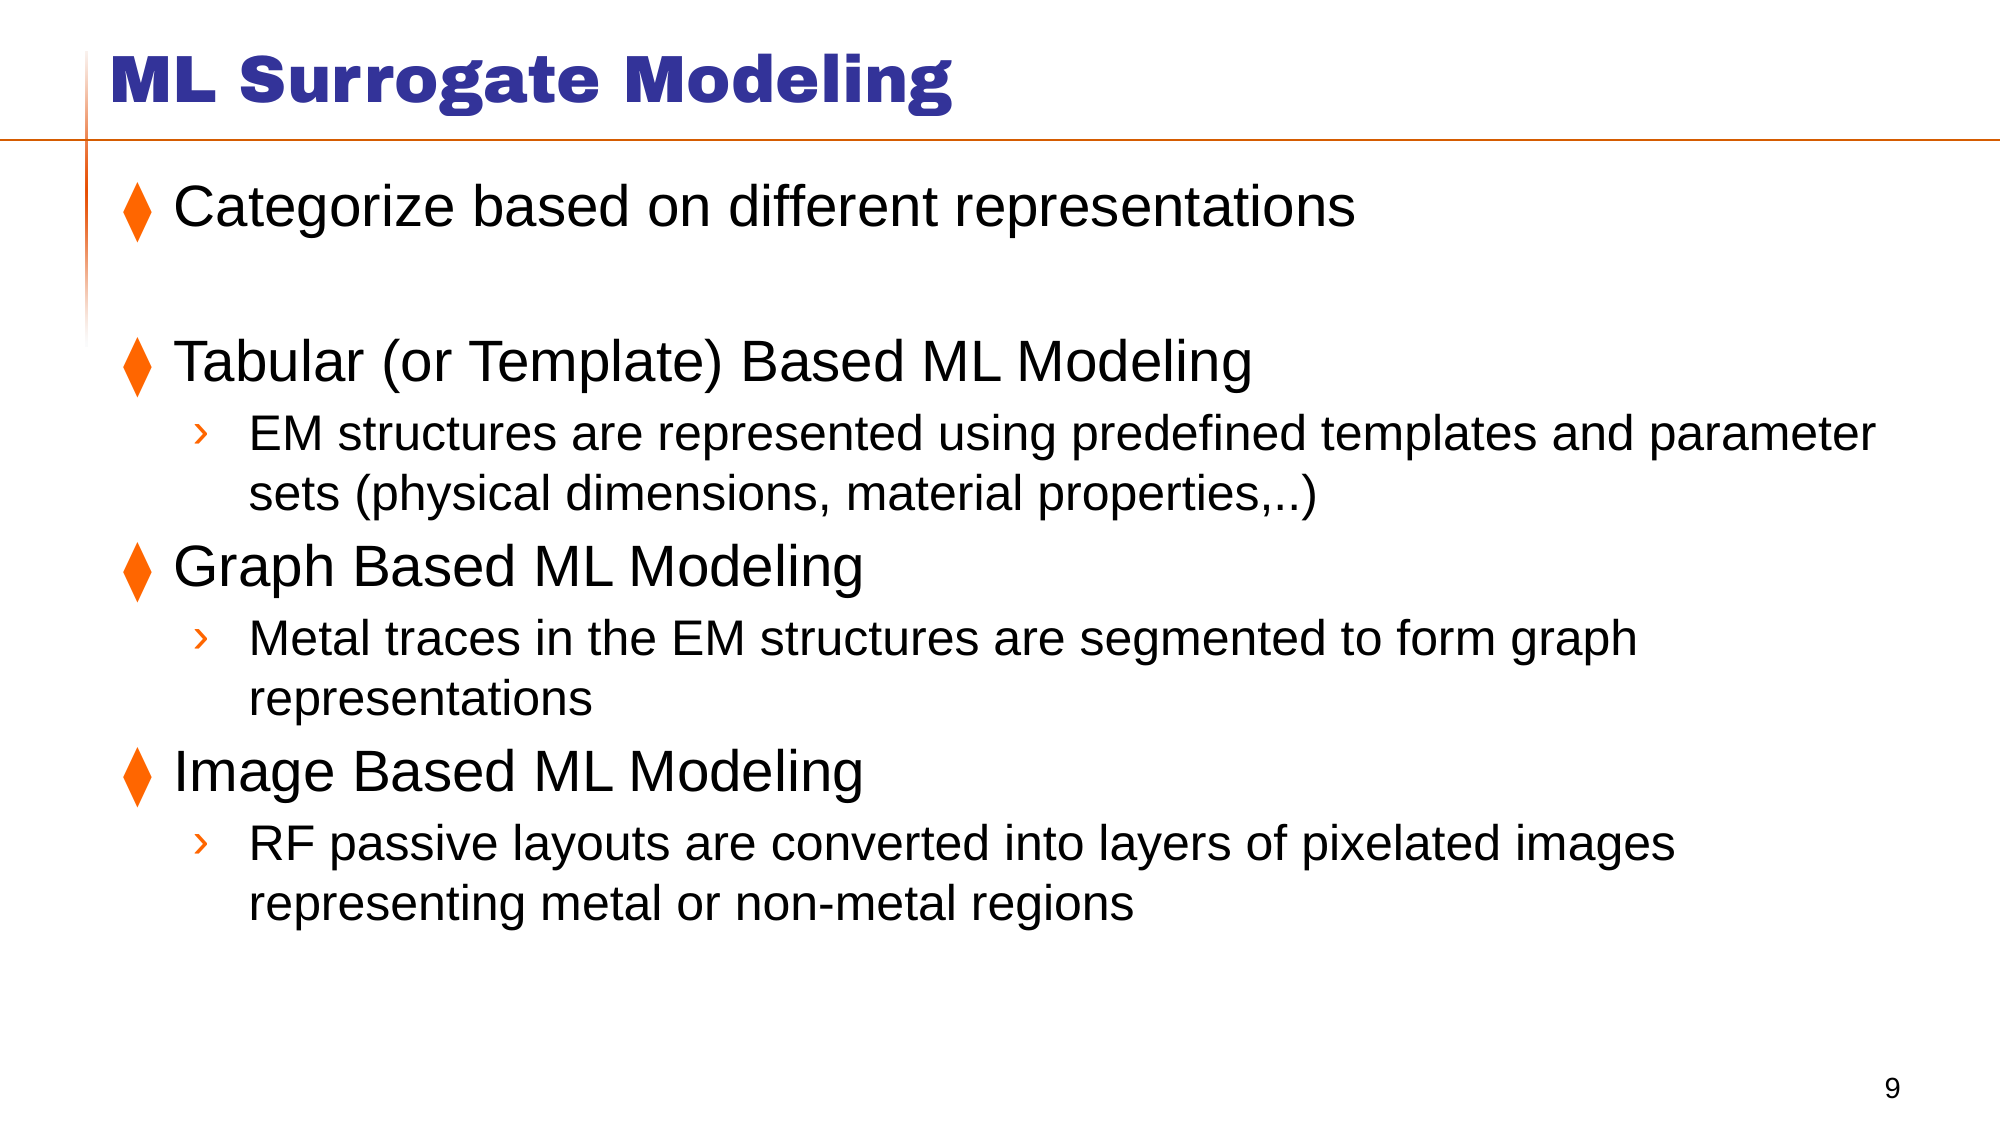

# ML Surrogate Modeling
Categorize based on different representations

Tabular (or Template) Based ML Modeling
EM structures are represented using predefined templates and parameter sets (physical dimensions, material properties,..)
Graph Based ML Modeling
Metal traces in the EM structures are segmented to form graph representations
Image Based ML Modeling
RF passive layouts are converted into layers of pixelated images representing metal or non-metal regions
9